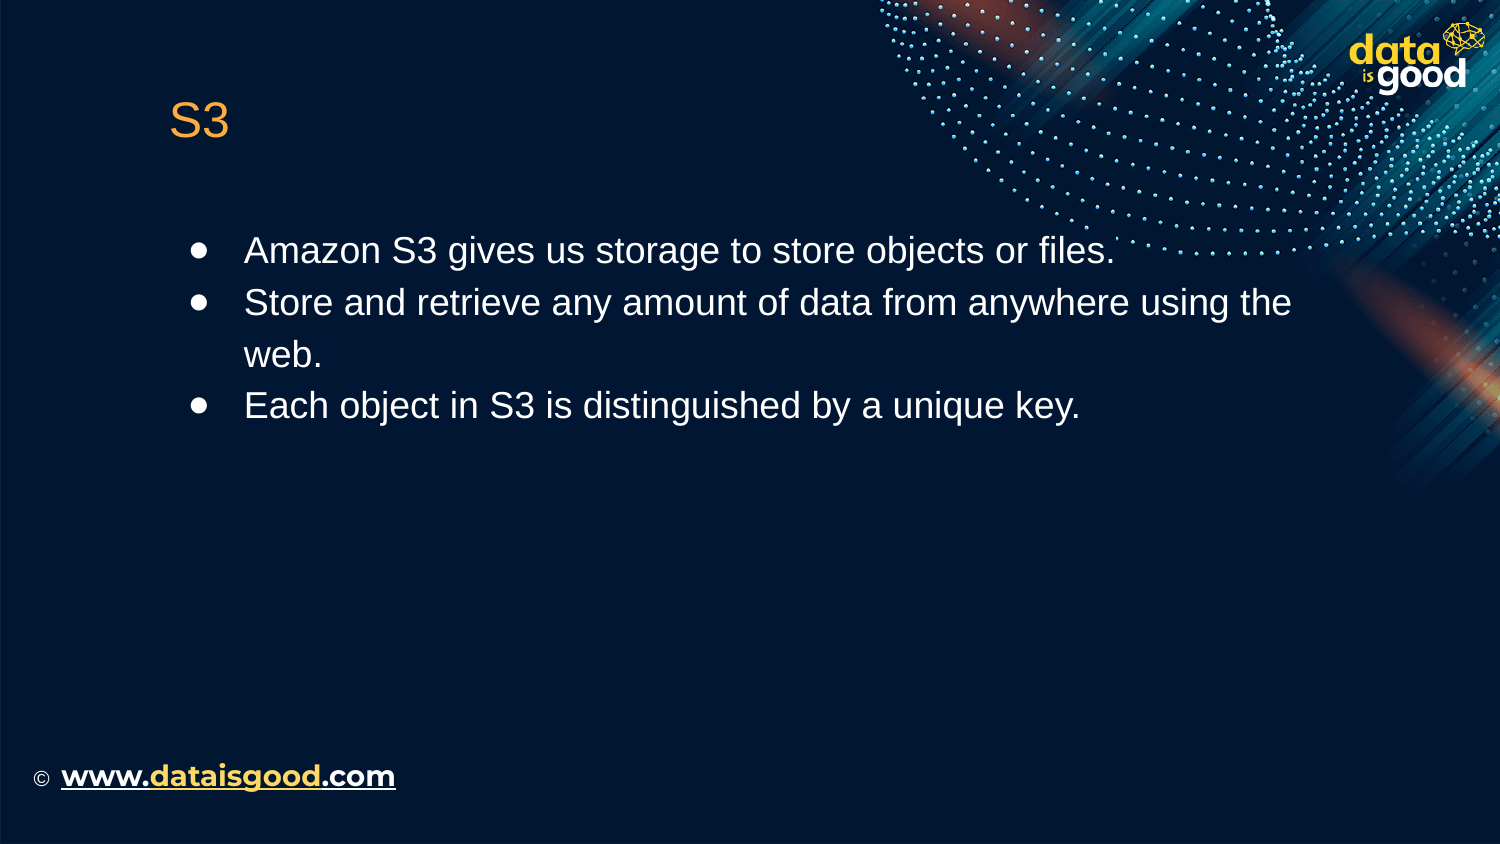

# S3
Amazon S3 gives us storage to store objects or files.
Store and retrieve any amount of data from anywhere using the web.
Each object in S3 is distinguished by a unique key.